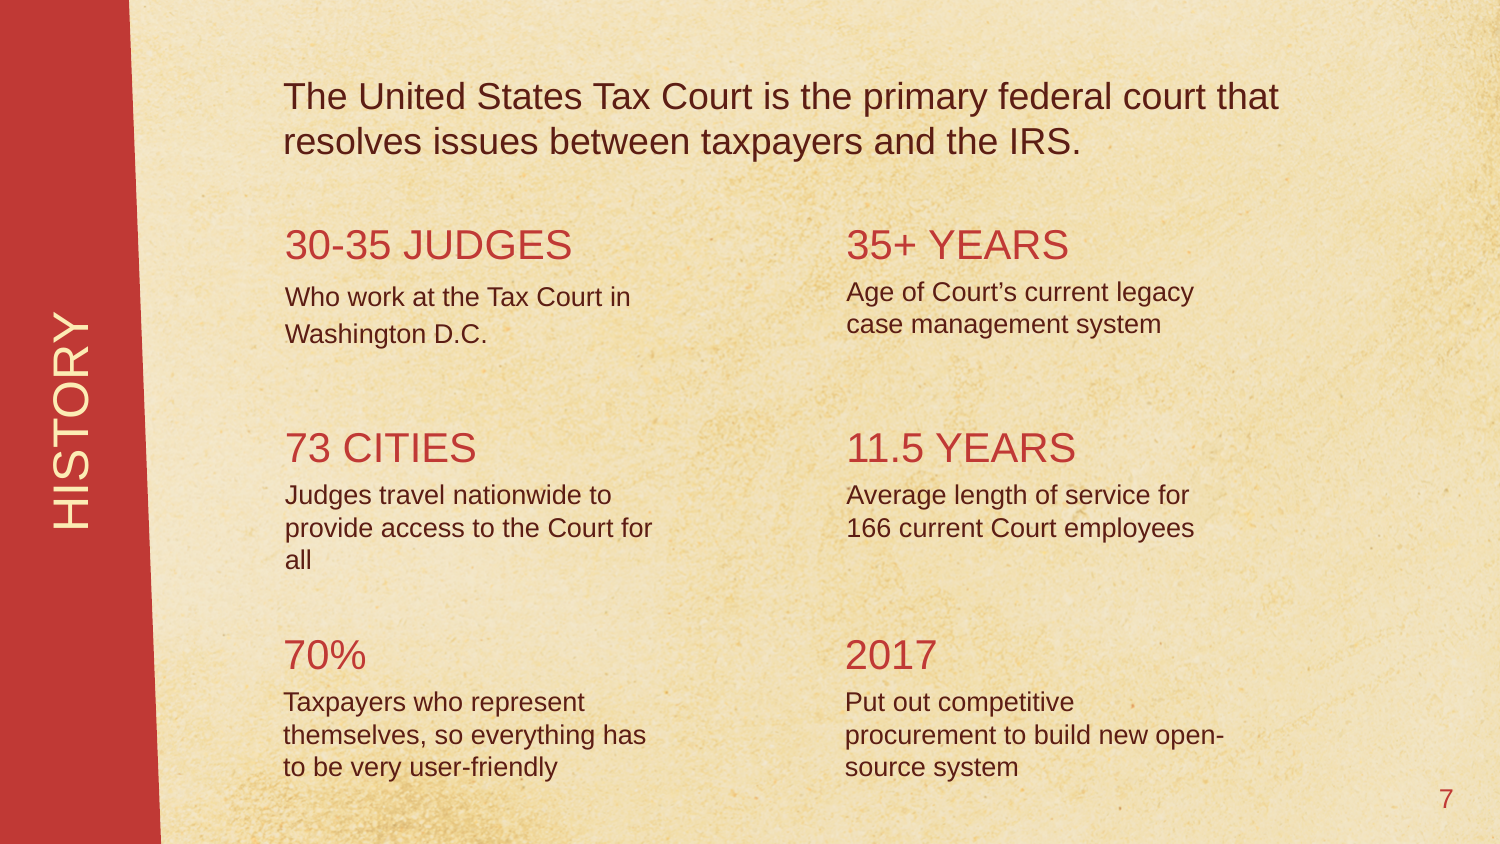

The United States Tax Court is the primary federal court that resolves issues between taxpayers and the IRS.
30-35 JUDGES
35+ YEARS
Who work at the Tax Court in Washington D.C.
Age of Court’s current legacy case management system
# HISTORY
73 CITIES
11.5 YEARS
Judges travel nationwide to provide access to the Court for all
Average length of service for 166 current Court employees
70%
2017
Taxpayers who represent themselves, so everything has to be very user-friendly
Put out competitive procurement to build new open-source system
7